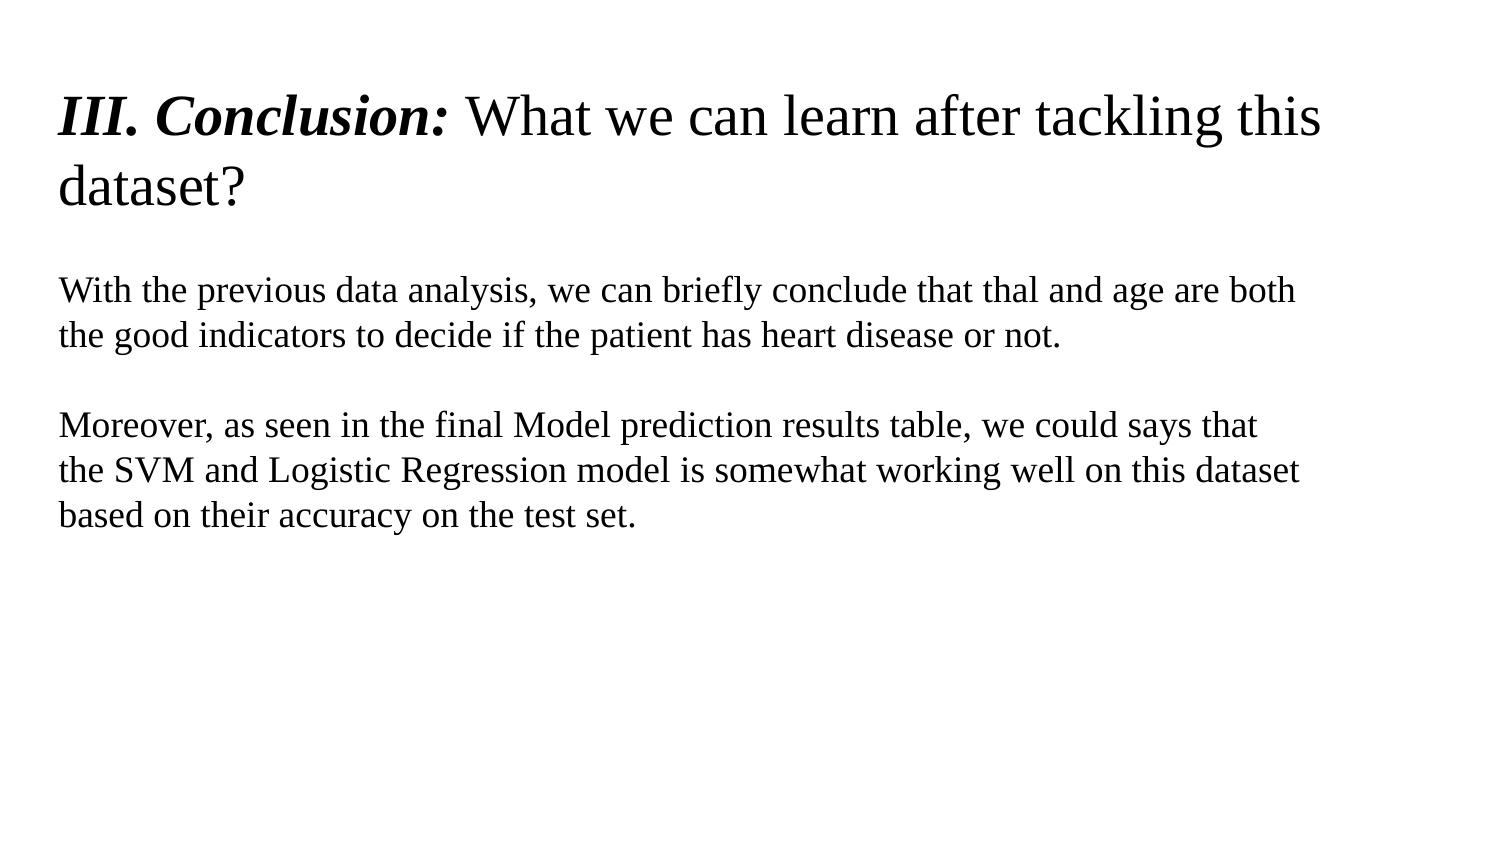

# III. Conclusion: What we can learn after tackling this dataset?
With the previous data analysis, we can briefly conclude that thal and age are both the good indicators to decide if the patient has heart disease or not.

Moreover, as seen in the final Model prediction results table, we could says that the SVM and Logistic Regression model is somewhat working well on this dataset based on their accuracy on the test set.